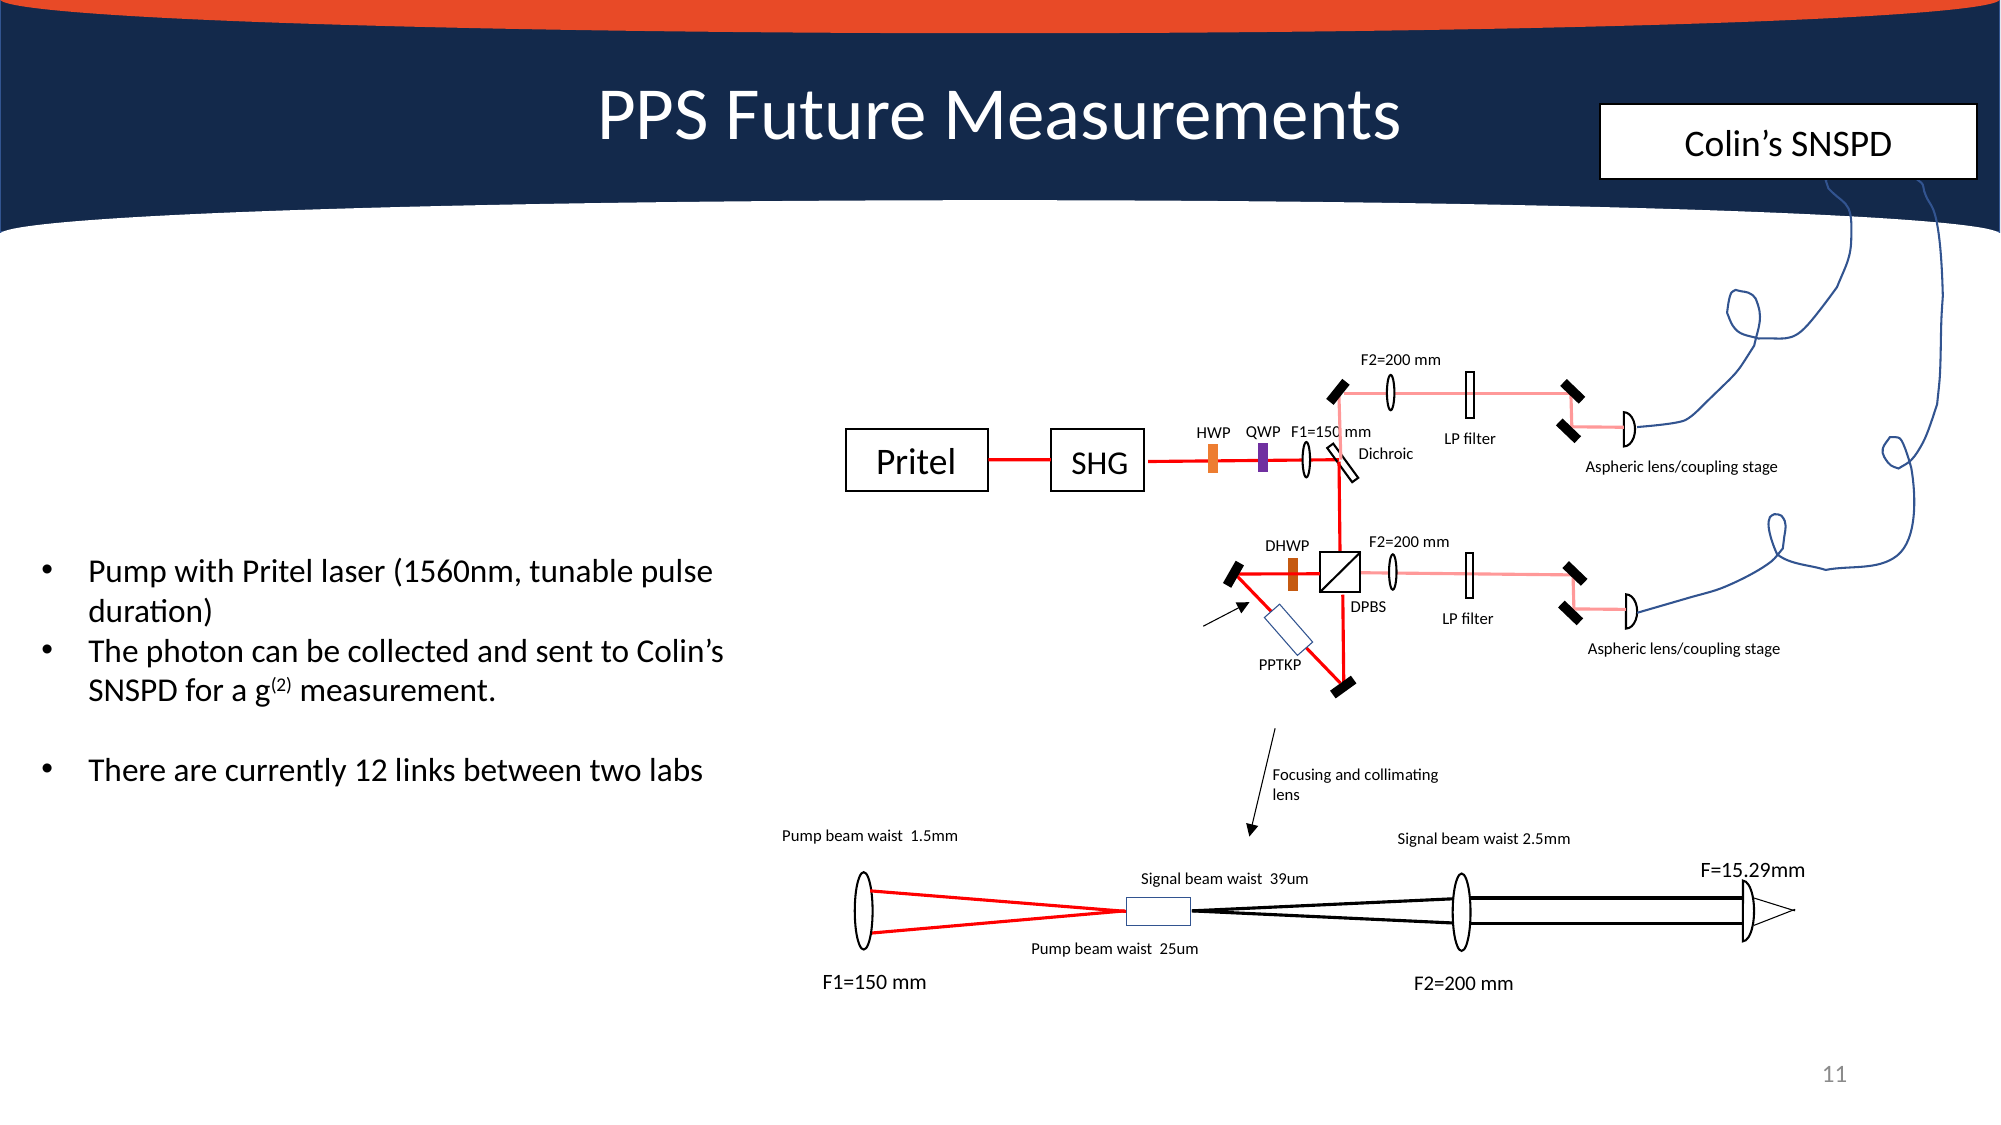

# PPS Future Measurements
Colin’s SNSPD

F2=200 mm

F1=150 mm
QWP
HWP
LP filter

Pritel
SHG
Dichroic

Aspheric lens/coupling stage
F2=200 mm
DHWP
Pump with Pritel laser (1560nm, tunable pulse duration)
The photon can be collected and sent to Colin’s SNSPD for a g(2) measurement.

There are currently 12 links between two labs

DPBS

LP filter

Aspheric lens/coupling stage
PPTKP

Focusing and collimating lens
Pump beam waist  1.5mm
Signal beam waist 2.5mm
F=15.29mm
Signal beam waist  39um

Pump beam waist  25um
F1=150 mm
F2=200 mm
11